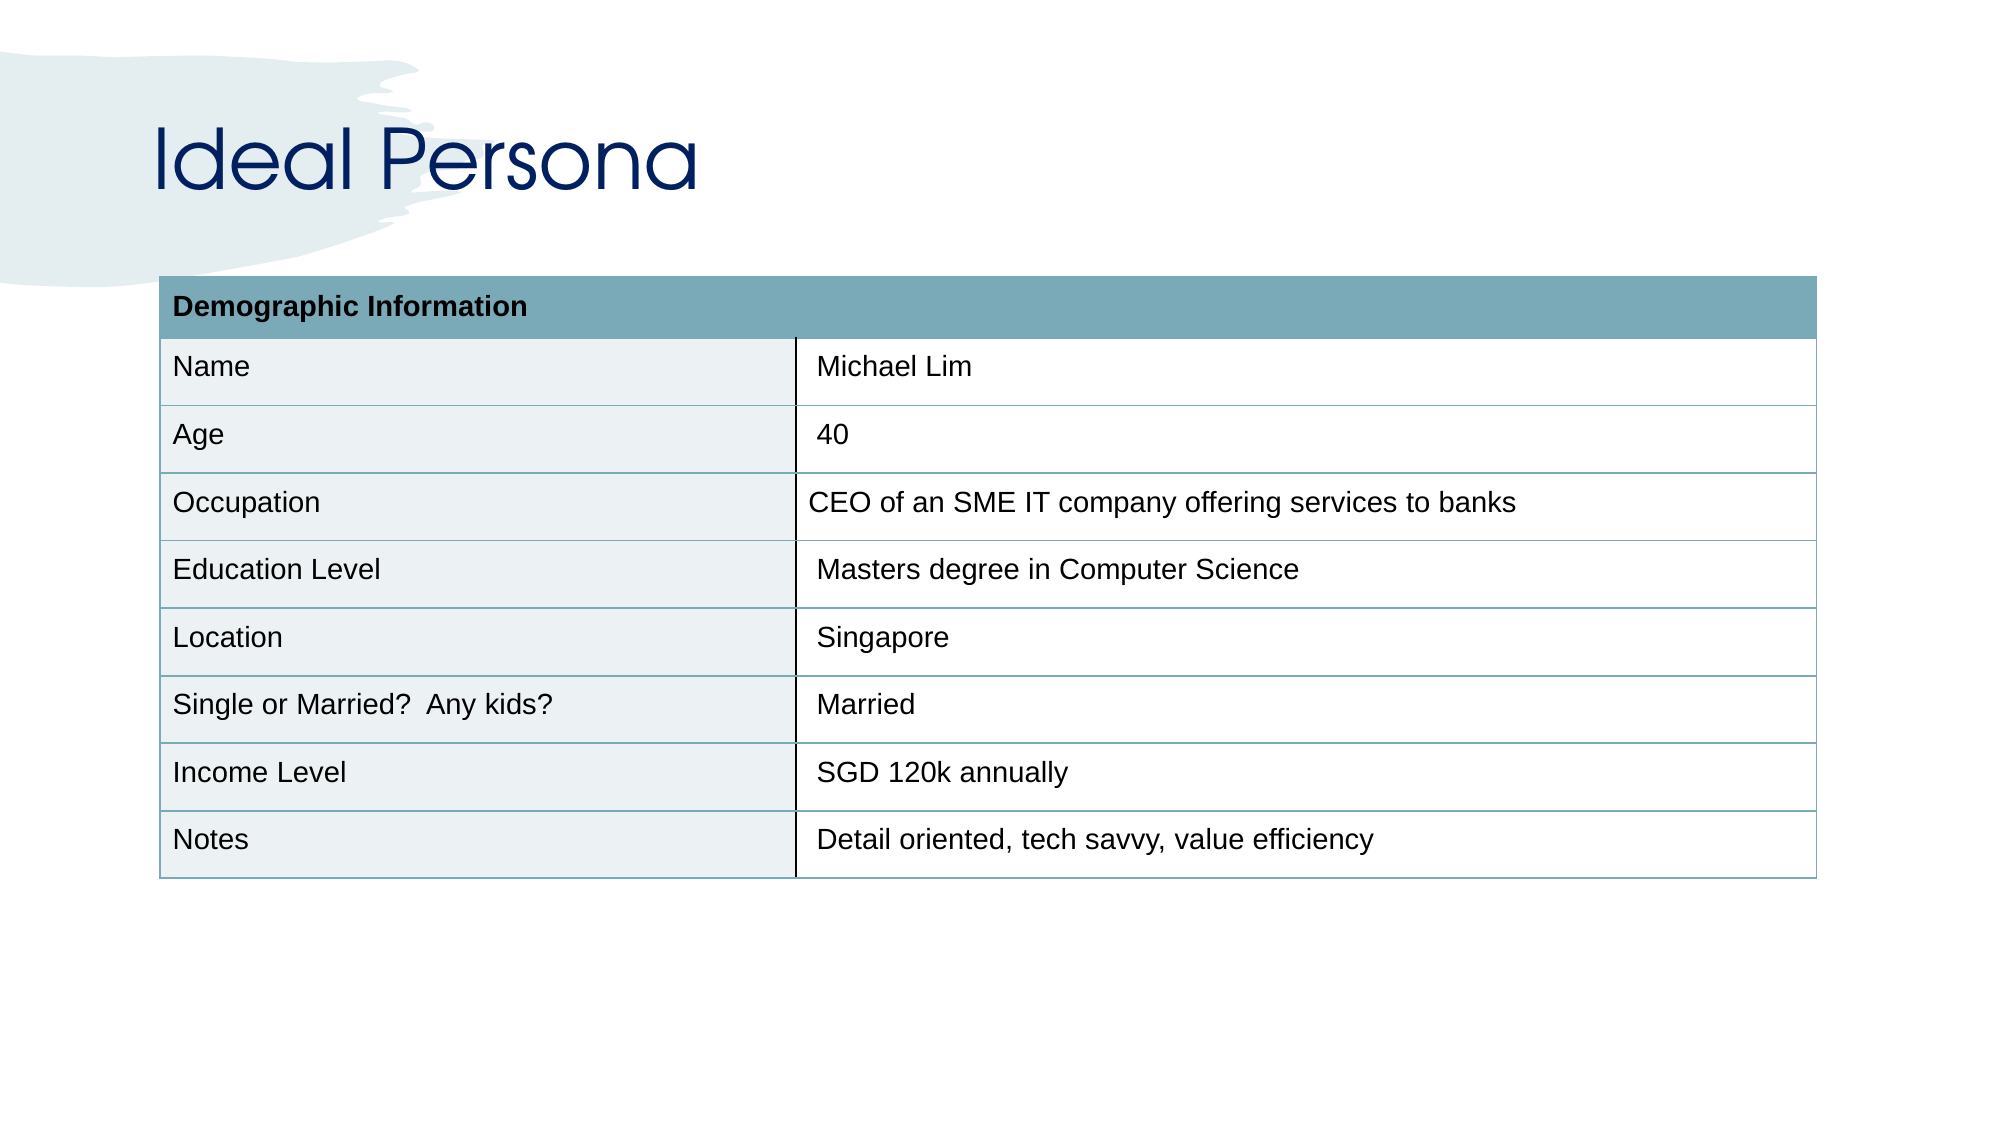

# Ideal Persona
| Demographic Information |  |
| --- | --- |
| Name | Michael Lim |
| Age | 40 |
| Occupation | CEO of an SME IT company offering services to banks |
| Education Level | Masters degree in Computer Science |
| Location | Singapore |
| Single or Married?  Any kids? | Married |
| Income Level | SGD 120k annually |
| Notes | Detail oriented, tech savvy, value efficiency |